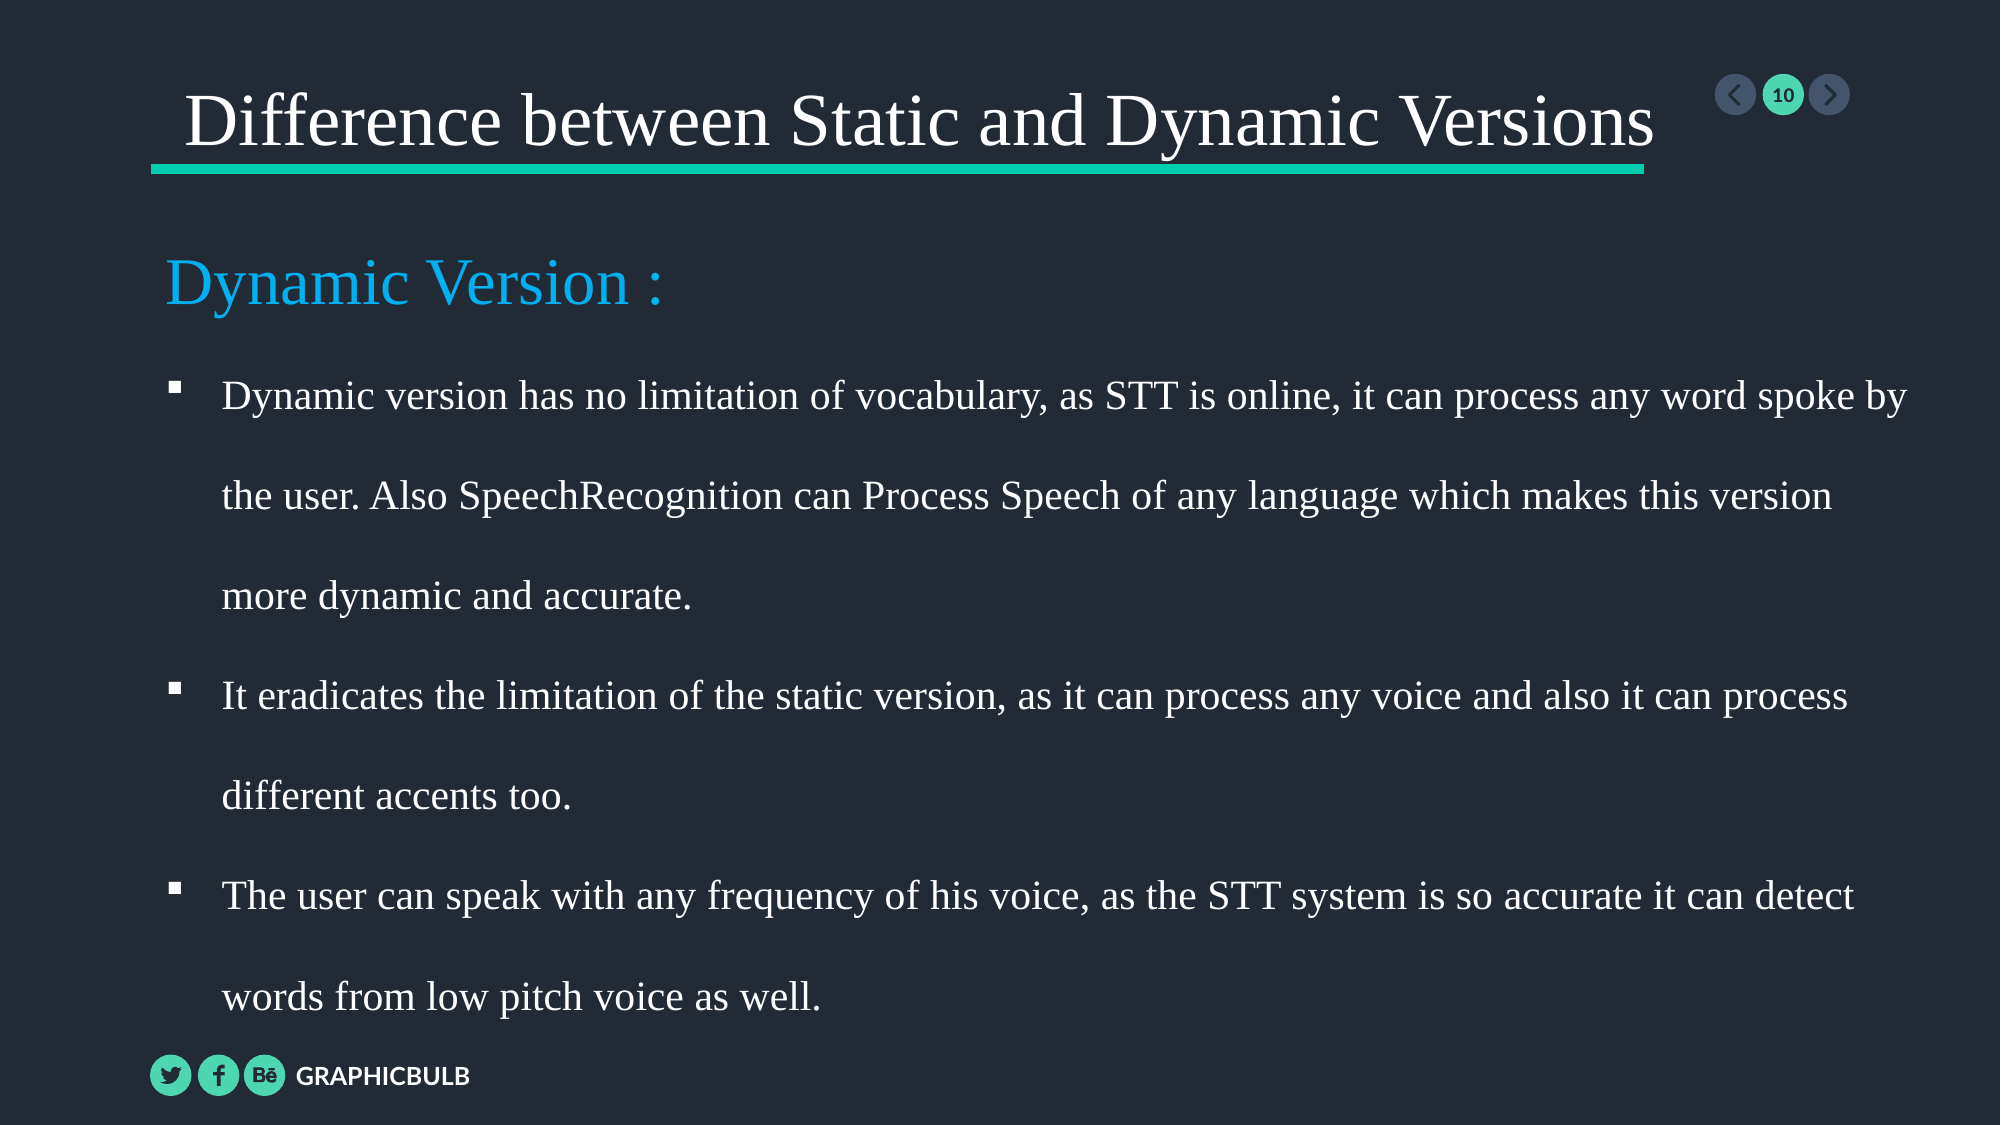

Difference between Static and Dynamic Versions
Dynamic Version :
Dynamic version has no limitation of vocabulary, as STT is online, it can process any word spoke by the user. Also SpeechRecognition can Process Speech of any language which makes this version more dynamic and accurate.
It eradicates the limitation of the static version, as it can process any voice and also it can process different accents too.
The user can speak with any frequency of his voice, as the STT system is so accurate it can detect words from low pitch voice as well.